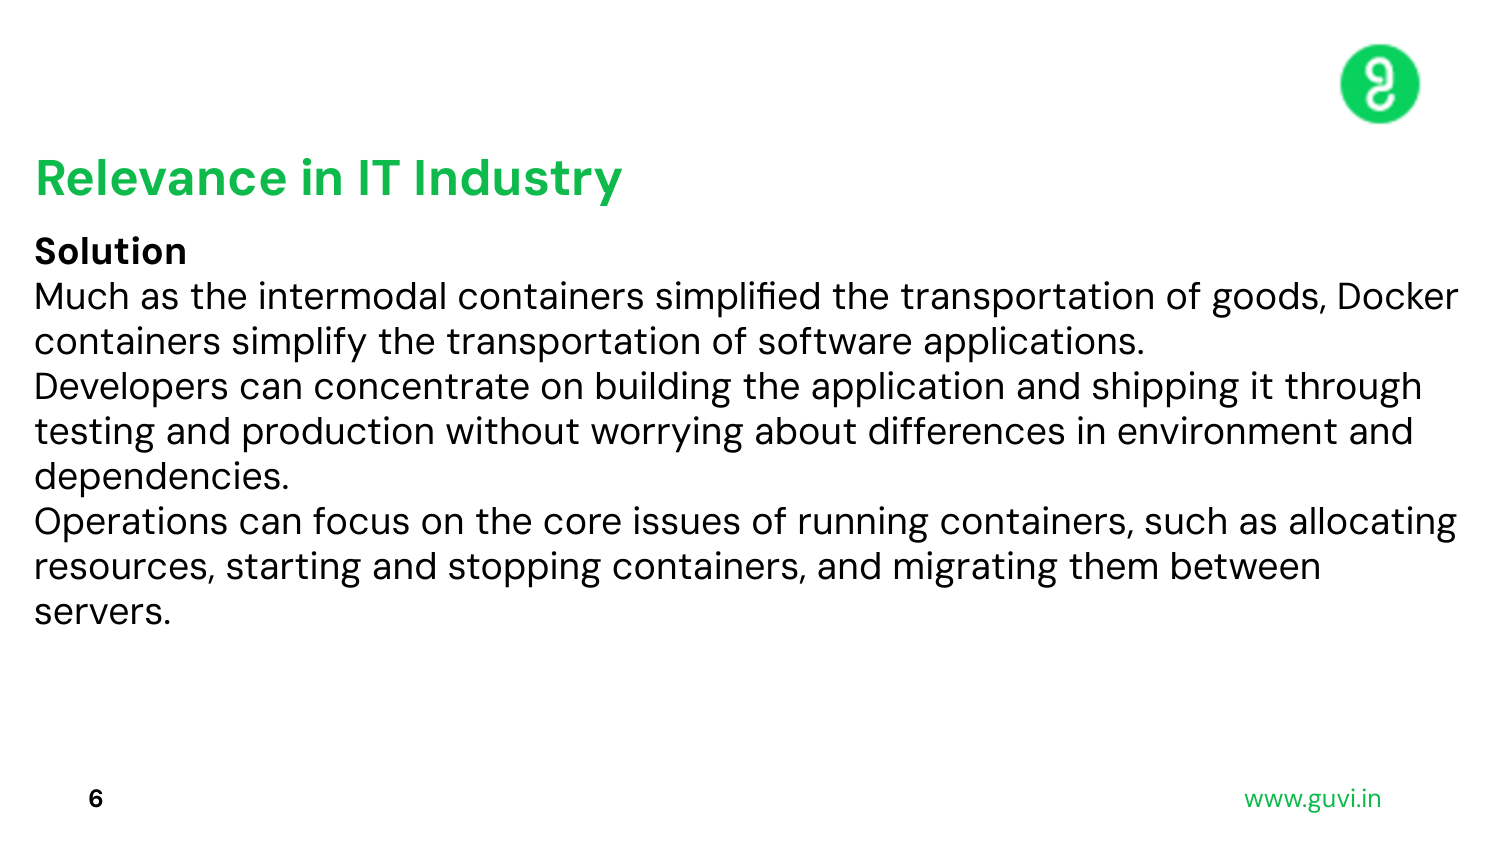

Relevance in IT Industry
Solution
Much as the intermodal containers simplified the transportation of goods, Docker containers simplify the transportation of software applications.
Developers can concentrate on building the application and shipping it through testing and production without worrying about differences in environment and dependencies.
Operations can focus on the core issues of running containers, such as allocating resources, starting and stopping containers, and migrating them between servers.
6
www.guvi.in